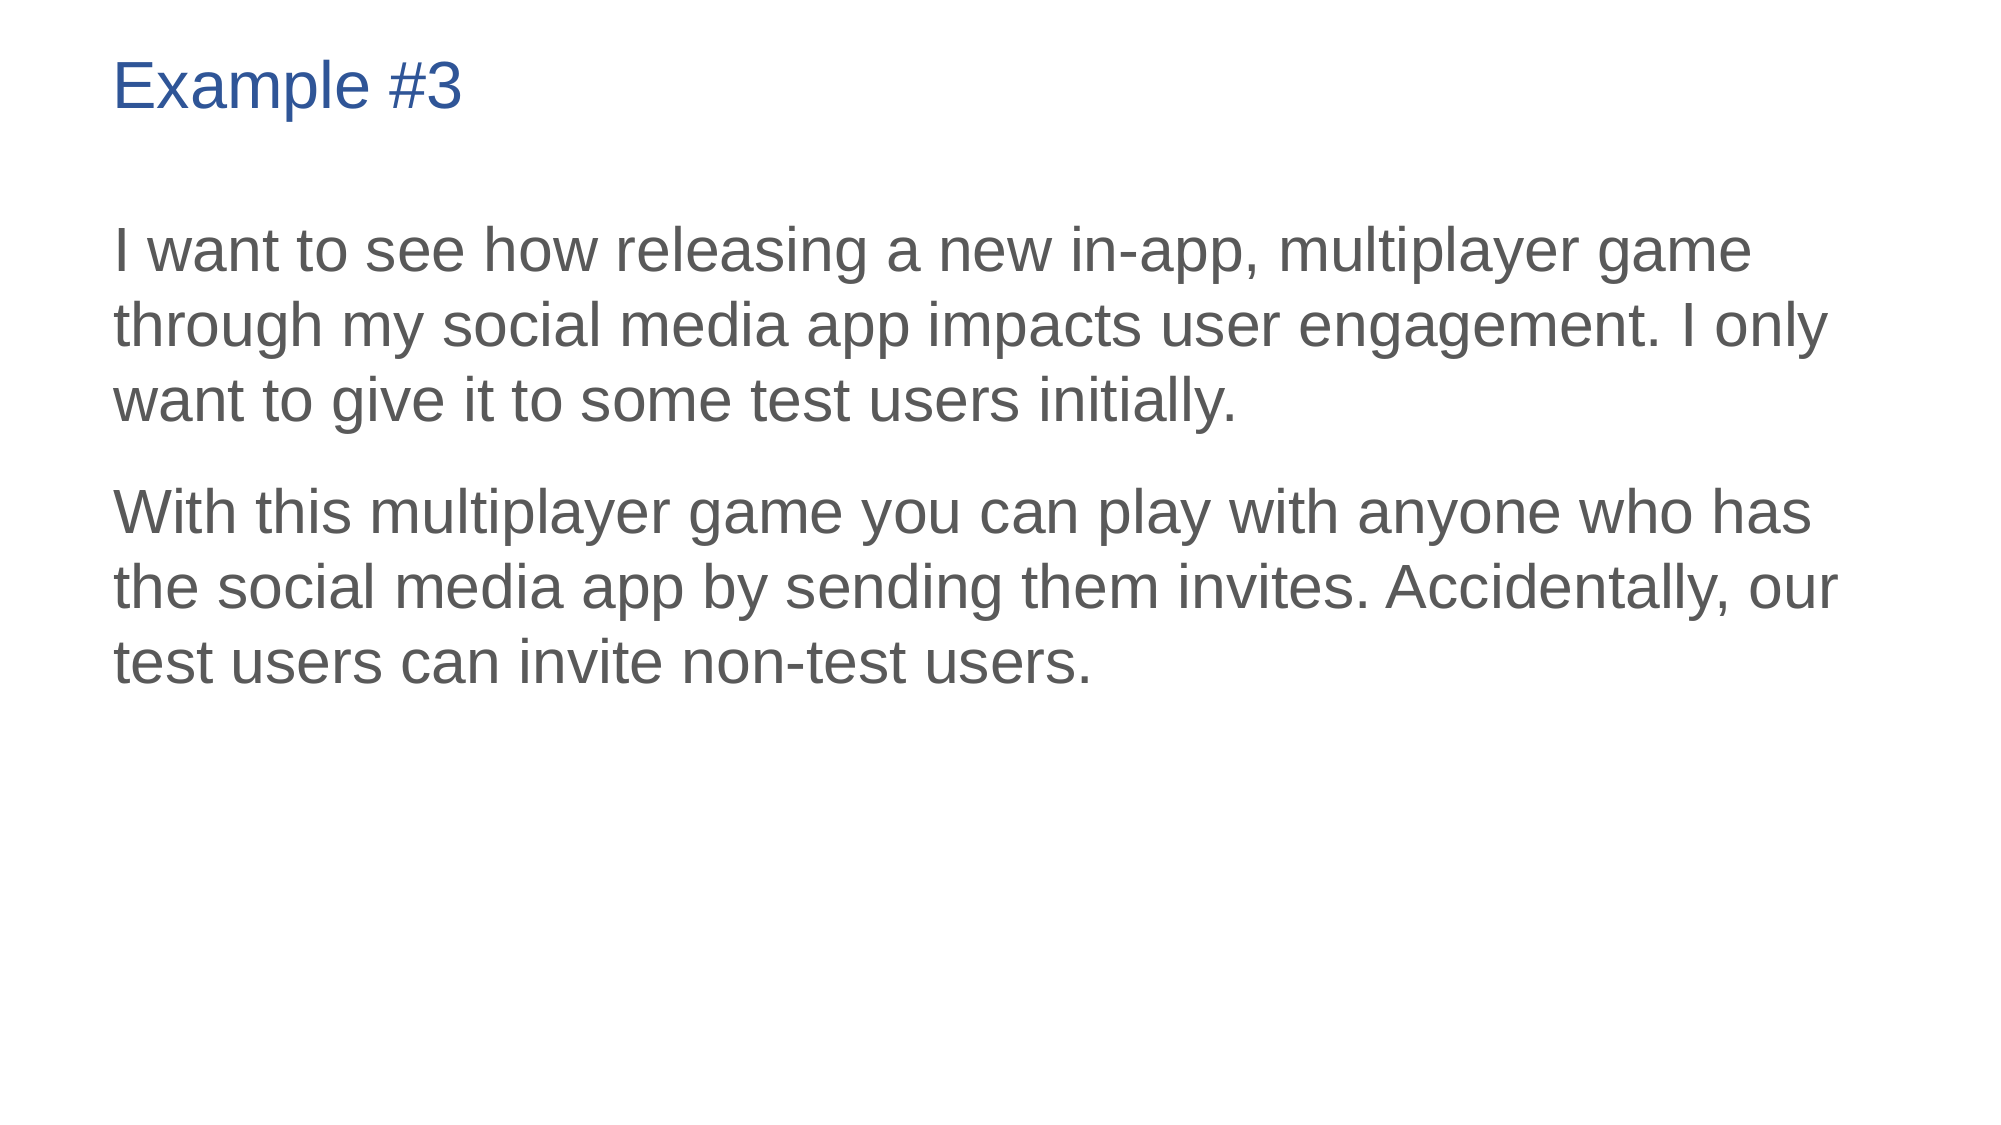

Example #3
I want to see how releasing a new in-app, multiplayer game through my social media app impacts user engagement. I only want to give it to some test users initially.
With this multiplayer game you can play with anyone who has the social media app by sending them invites. Accidentally, our test users can invite non-test users.